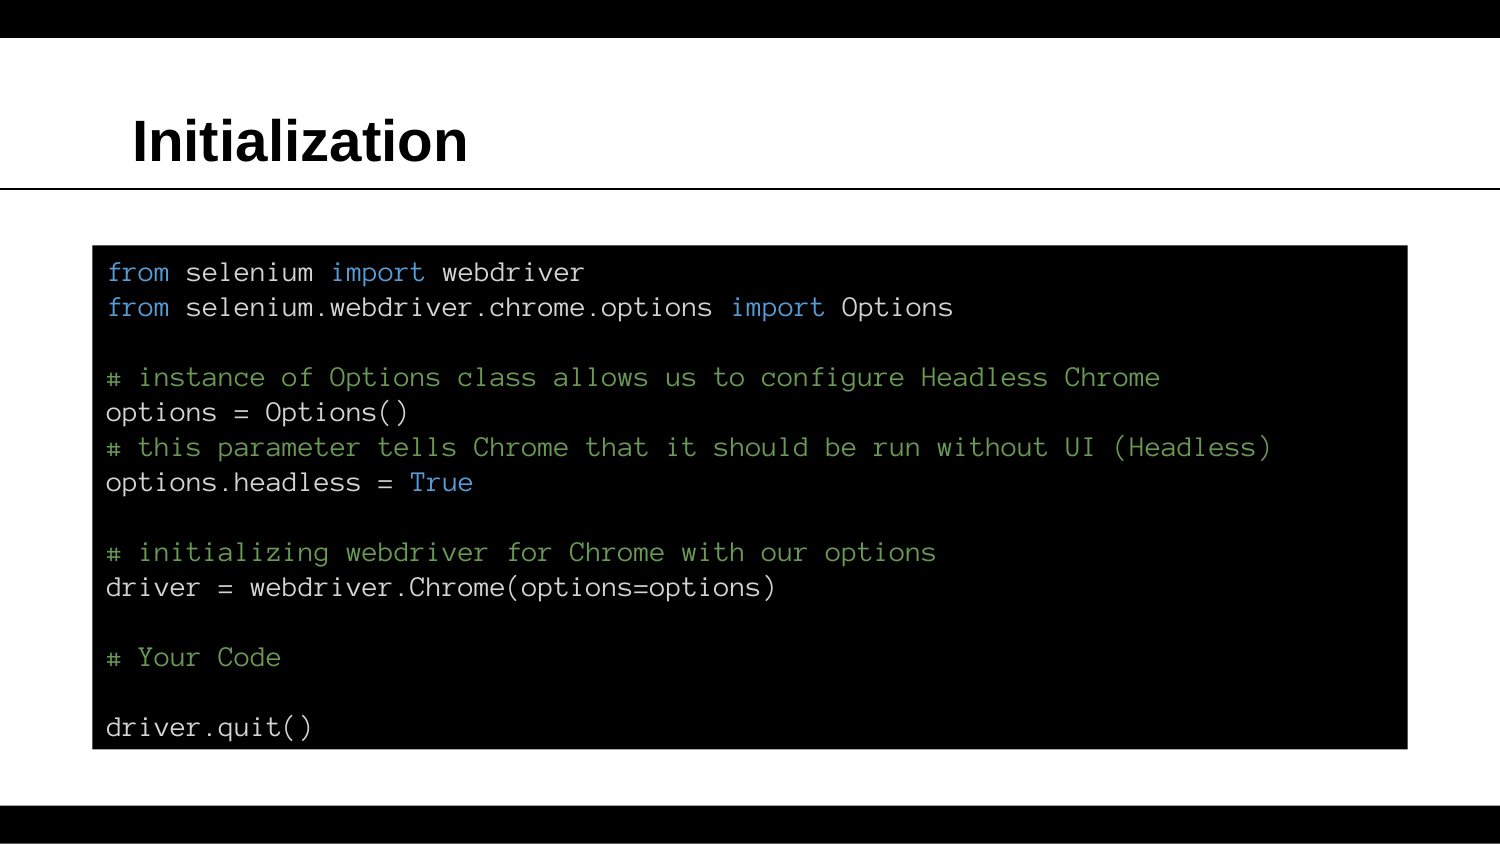

# Initialization
from selenium import webdriver
from selenium.webdriver.chrome.options import Options

# instance of Options class allows us to configure Headless Chrome
options = Options()
# this parameter tells Chrome that it should be run without UI (Headless)
options.headless = True
# initializing webdriver for Chrome with our options
driver = webdriver.Chrome(options=options)

# Your Code

driver.quit()